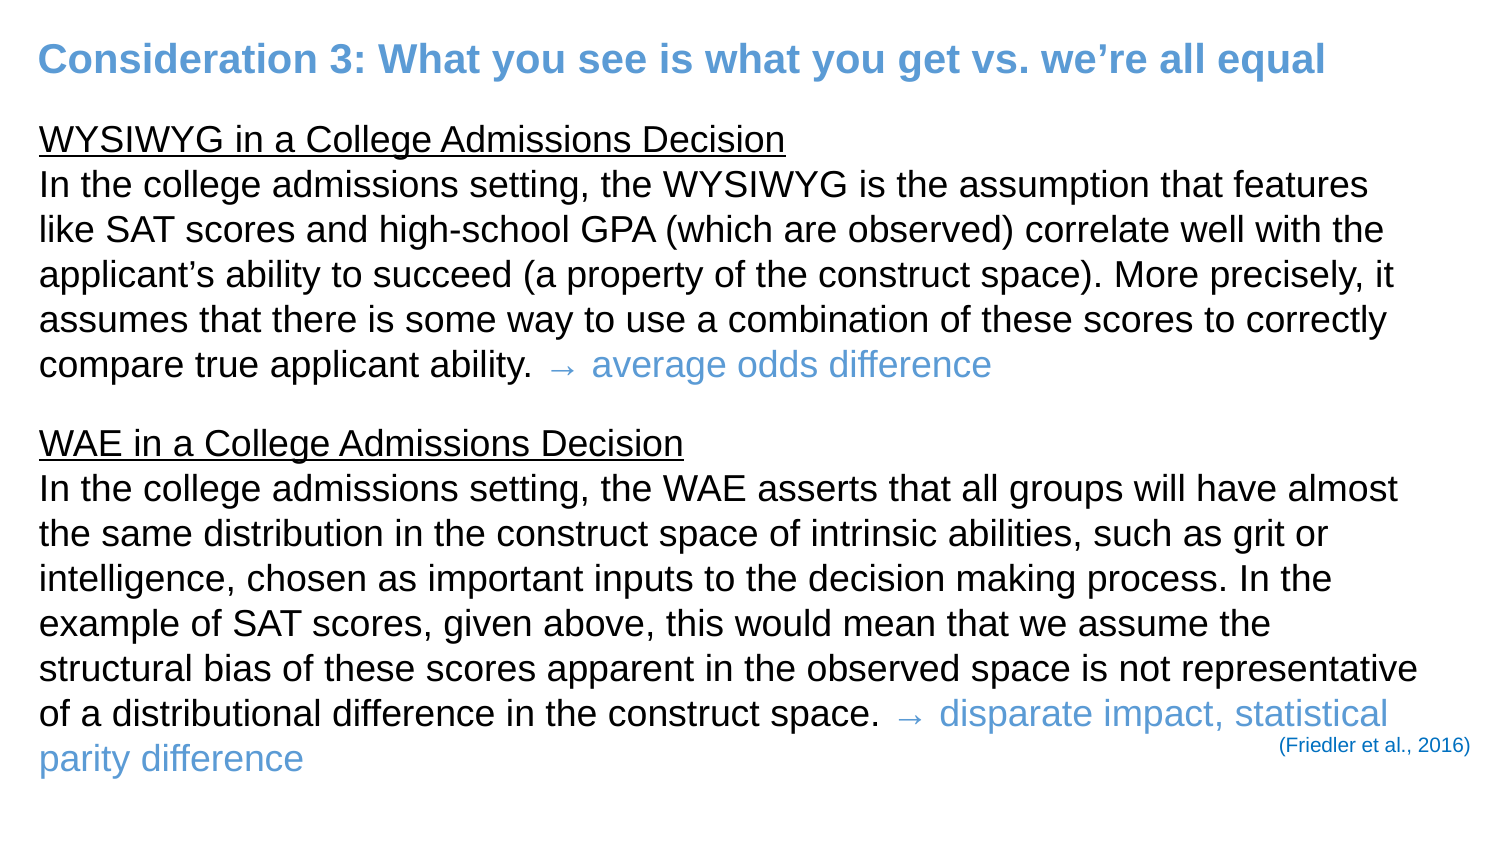

Consideration 3: What you see is what you get vs. we’re all equal
WYSIWYG in a College Admissions Decision
In the college admissions setting, the WYSIWYG is the assumption that features like SAT scores and high-school GPA (which are observed) correlate well with the applicant’s ability to succeed (a property of the construct space). More precisely, it assumes that there is some way to use a combination of these scores to correctly compare true applicant ability. → average odds difference

WAE in a College Admissions Decision
In the college admissions setting, the WAE asserts that all groups will have almost the same distribution in the construct space of intrinsic abilities, such as grit or intelligence, chosen as important inputs to the decision making process. In the example of SAT scores, given above, this would mean that we assume the structural bias of these scores apparent in the observed space is not representative of a distributional difference in the construct space. → disparate impact, statistical parity difference
(Friedler et al., 2016)